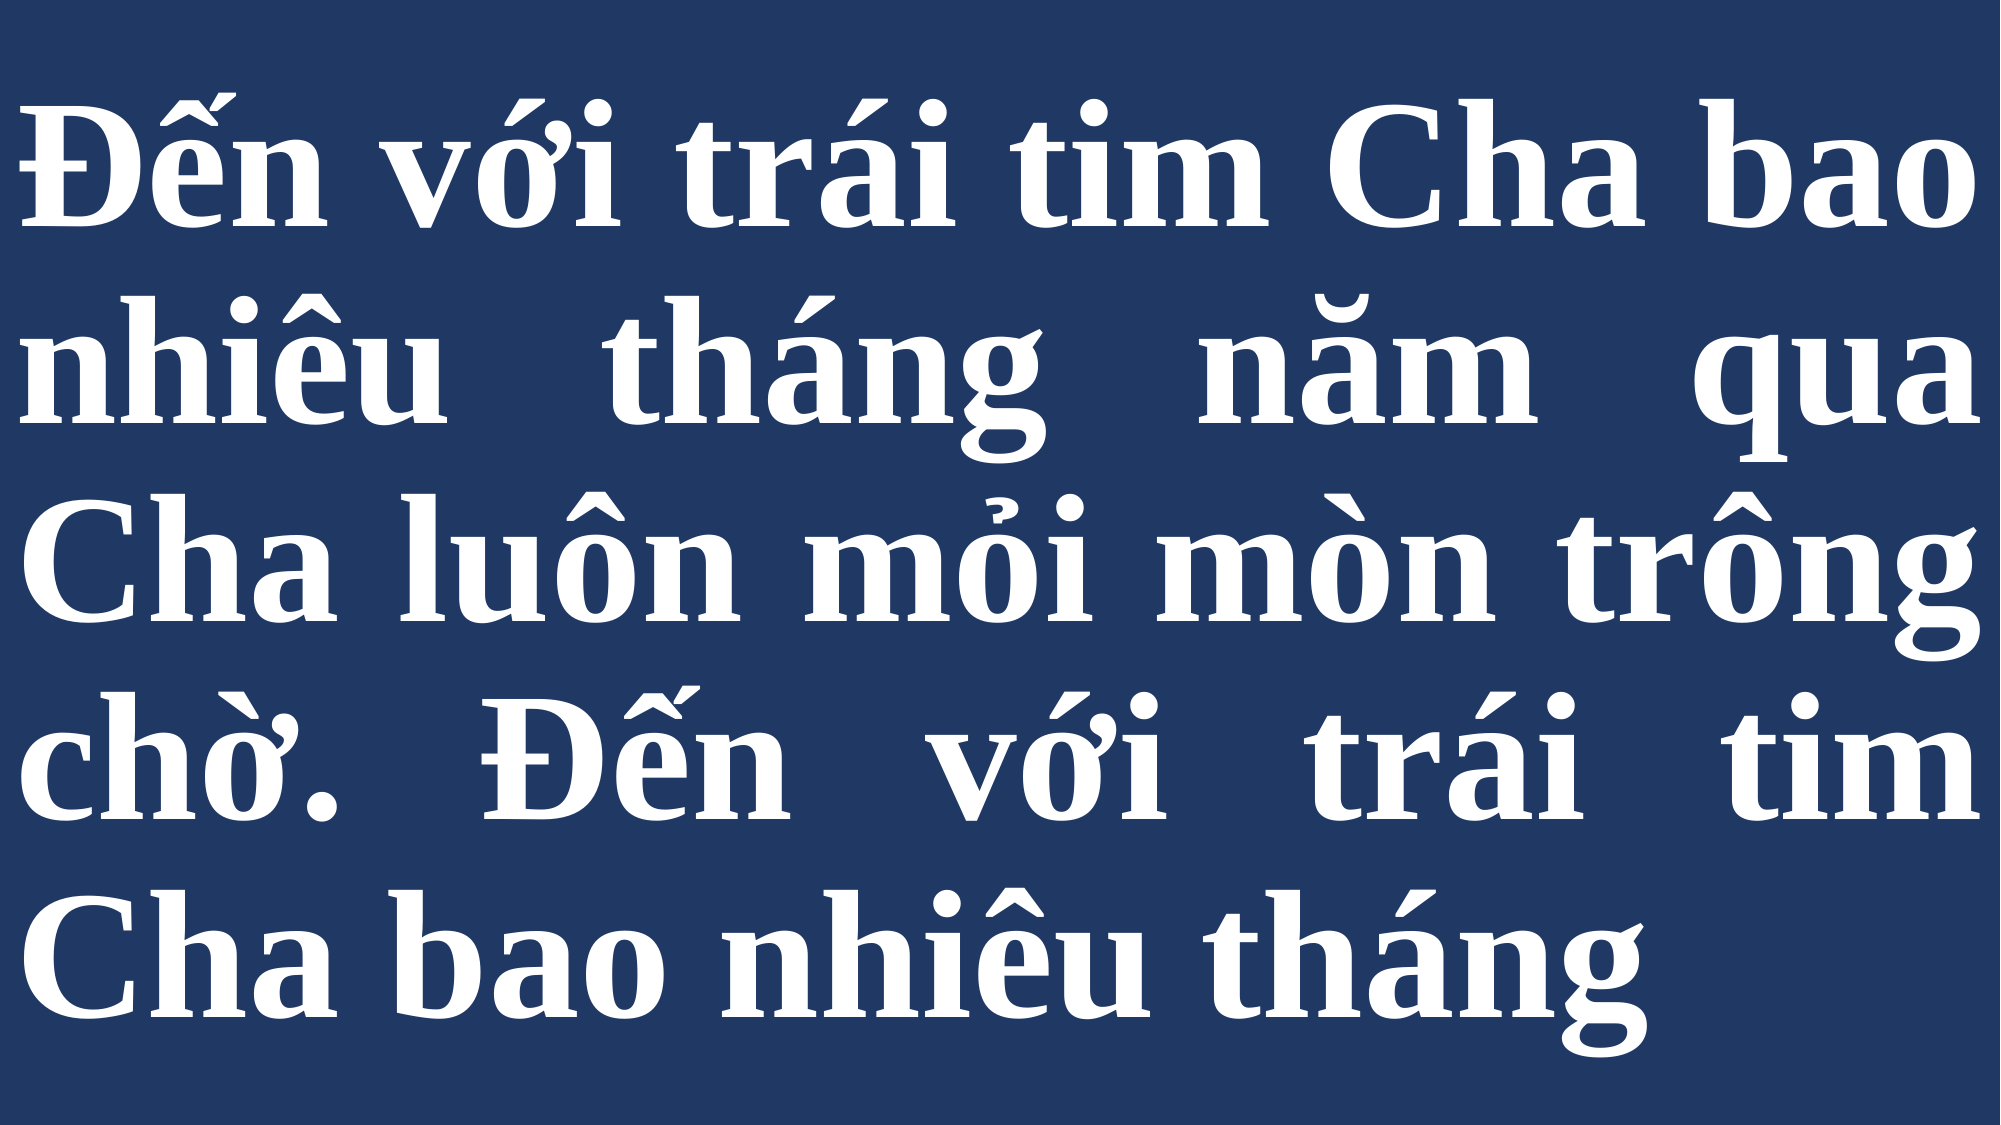

# Đến với trái tim Cha bao nhiêu tháng năm qua Cha luôn mỏi mòn trông chờ. Đến với trái tim Cha bao nhiêu tháng